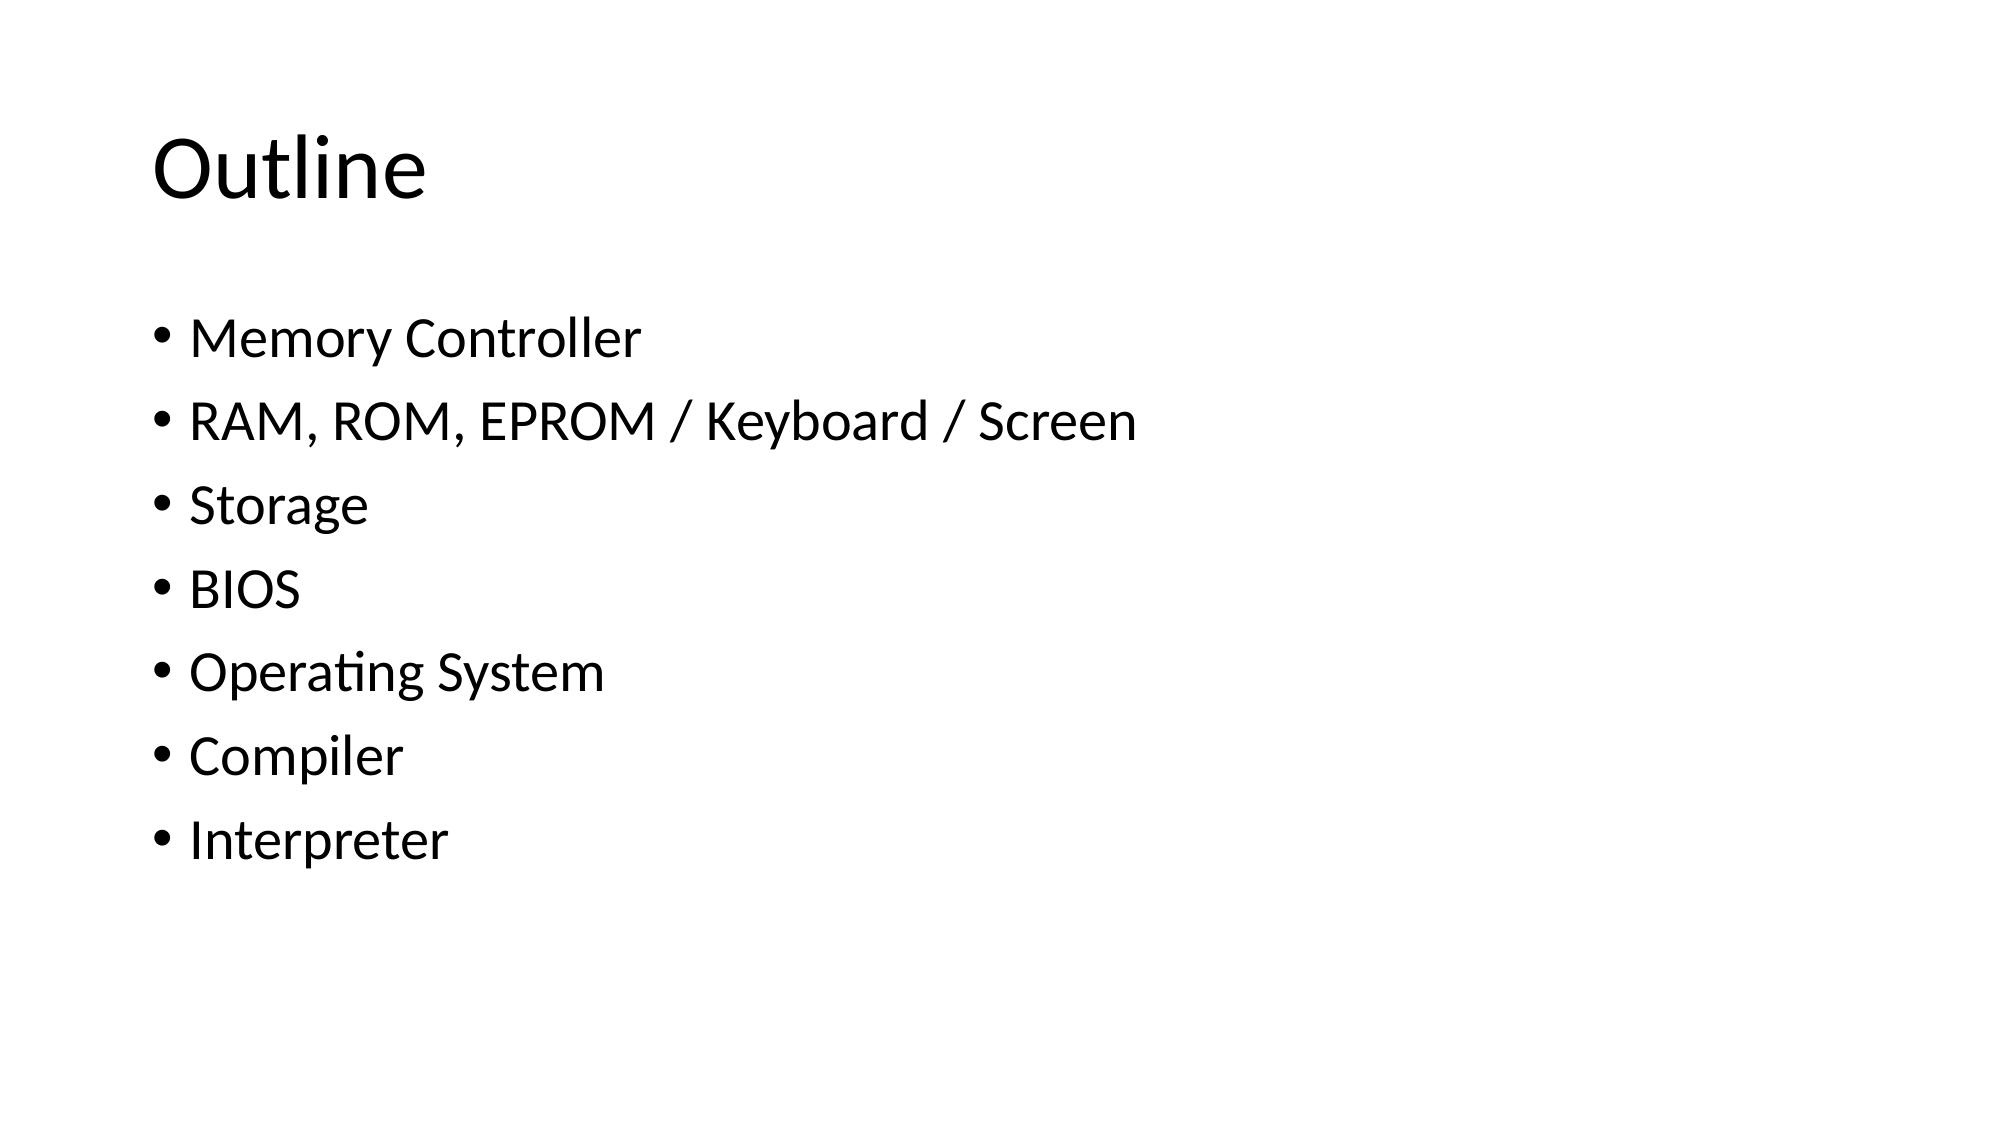

# Outline
Memory Controller
RAM, ROM, EPROM / Keyboard / Screen
Storage
BIOS
Operating System
Compiler
Interpreter